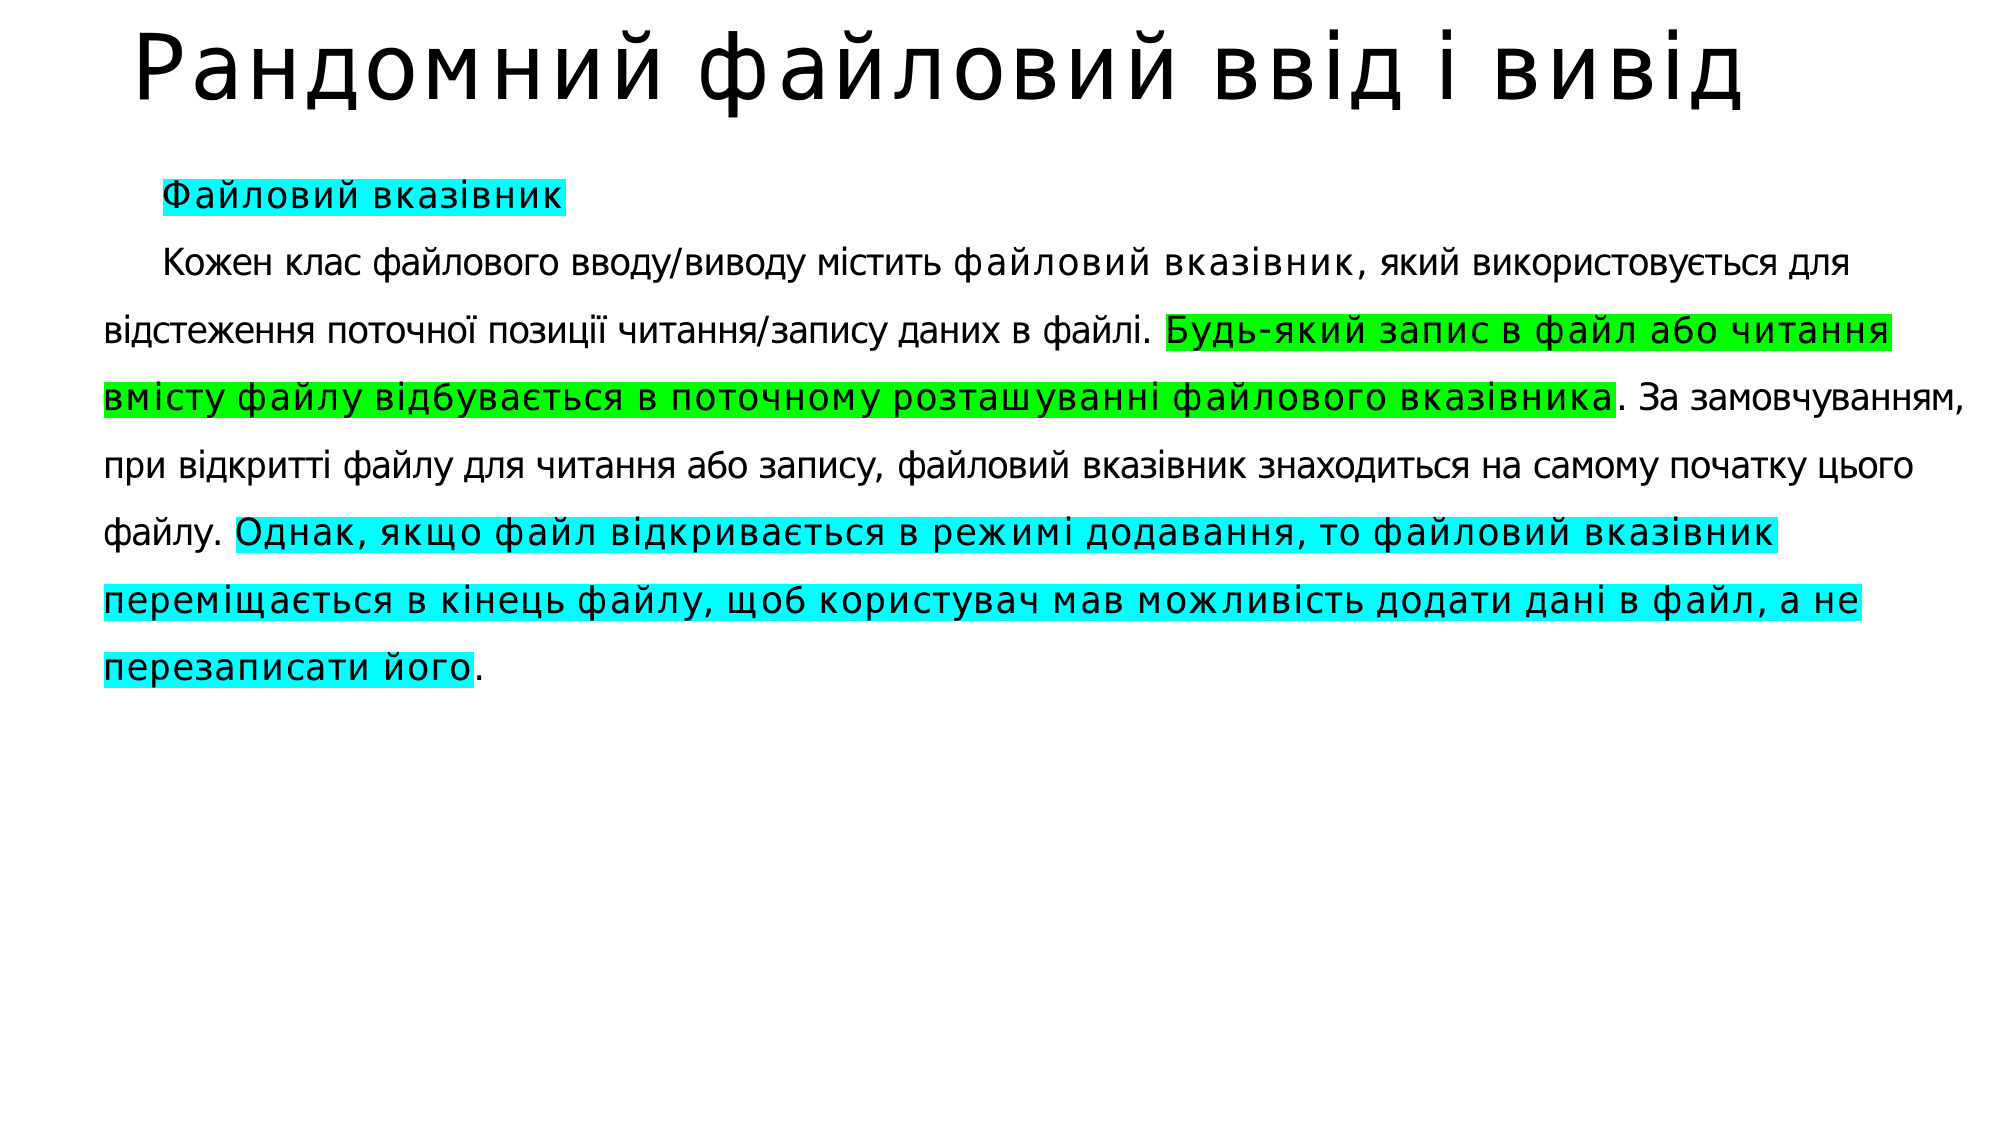

# Рандомний файловий ввід і вивід
Файловий вказівник
Кожен клас файлового вводу/виводу містить файловий вказівник, який використовується для відстеження поточної позиції читання/запису даних в файлі. Будь-який запис в файл або читання вмісту файлу відбувається в поточному розташуванні файлового вказівника. За замовчуванням, при відкритті файлу для читання або запису, файловий вказівник знаходиться на самому початку цього файлу. Однак, якщо файл відкривається в режимі додавання, то файловий вказівник переміщається в кінець файлу, щоб користувач мав можливість додати дані в файл, а не перезаписати його.